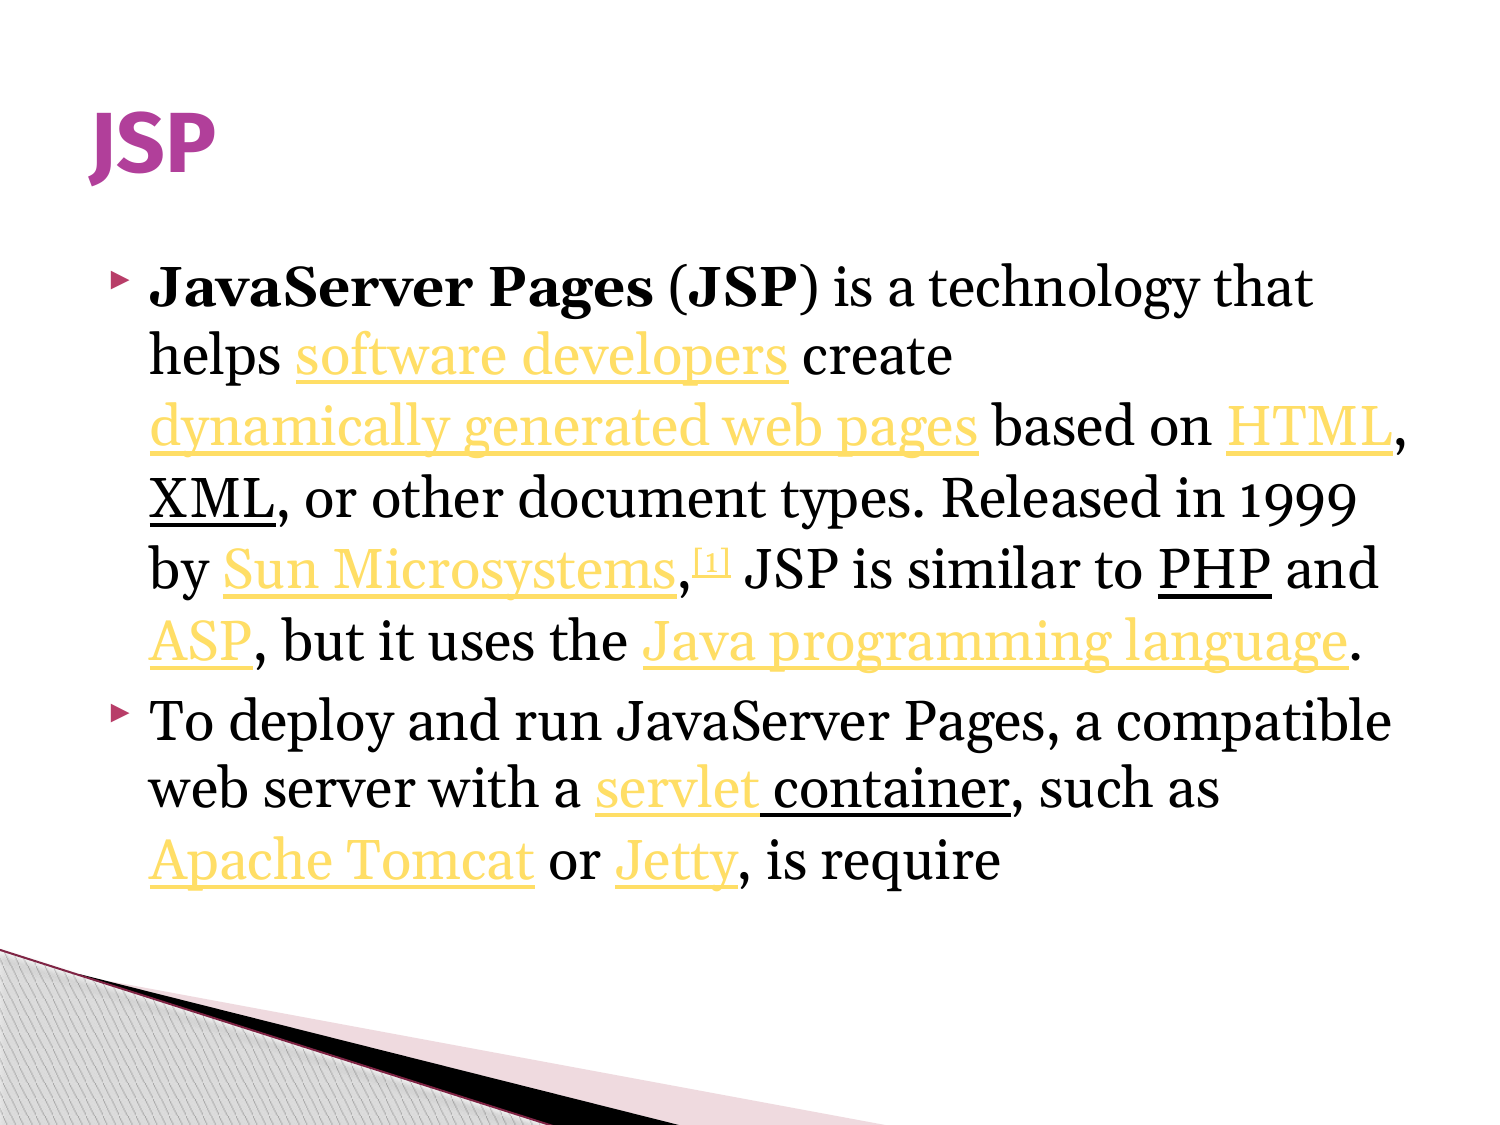

# JSP
JavaServer Pages (JSP) is a technology that helps software developers create dynamically generated web pages based on HTML, XML, or other document types. Released in 1999 by Sun Microsystems,[1] JSP is similar to PHP and ASP, but it uses the Java programming language.
To deploy and run JavaServer Pages, a compatible web server with a servlet container, such as Apache Tomcat or Jetty, is require